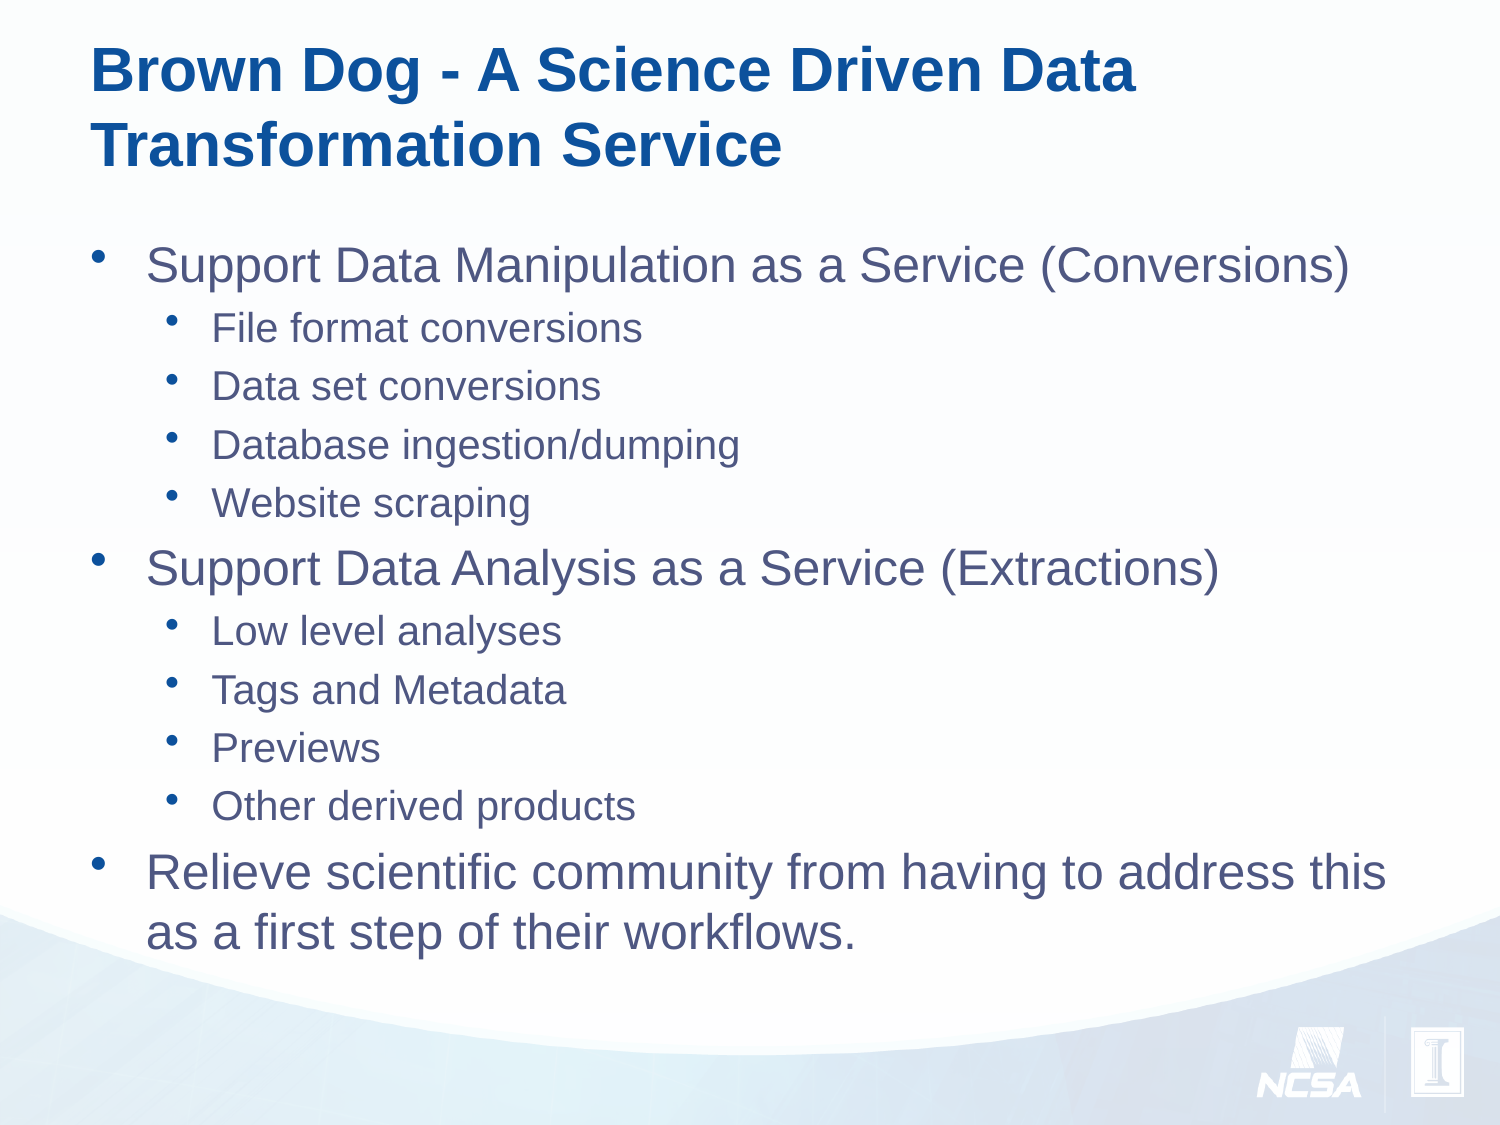

# Brown Dog - A Science Driven Data Transformation Service
Support Data Manipulation as a Service (Conversions)
File format conversions
Data set conversions
Database ingestion/dumping
Website scraping
Support Data Analysis as a Service (Extractions)
Low level analyses
Tags and Metadata
Previews
Other derived products
Relieve scientific community from having to address this as a first step of their workflows.